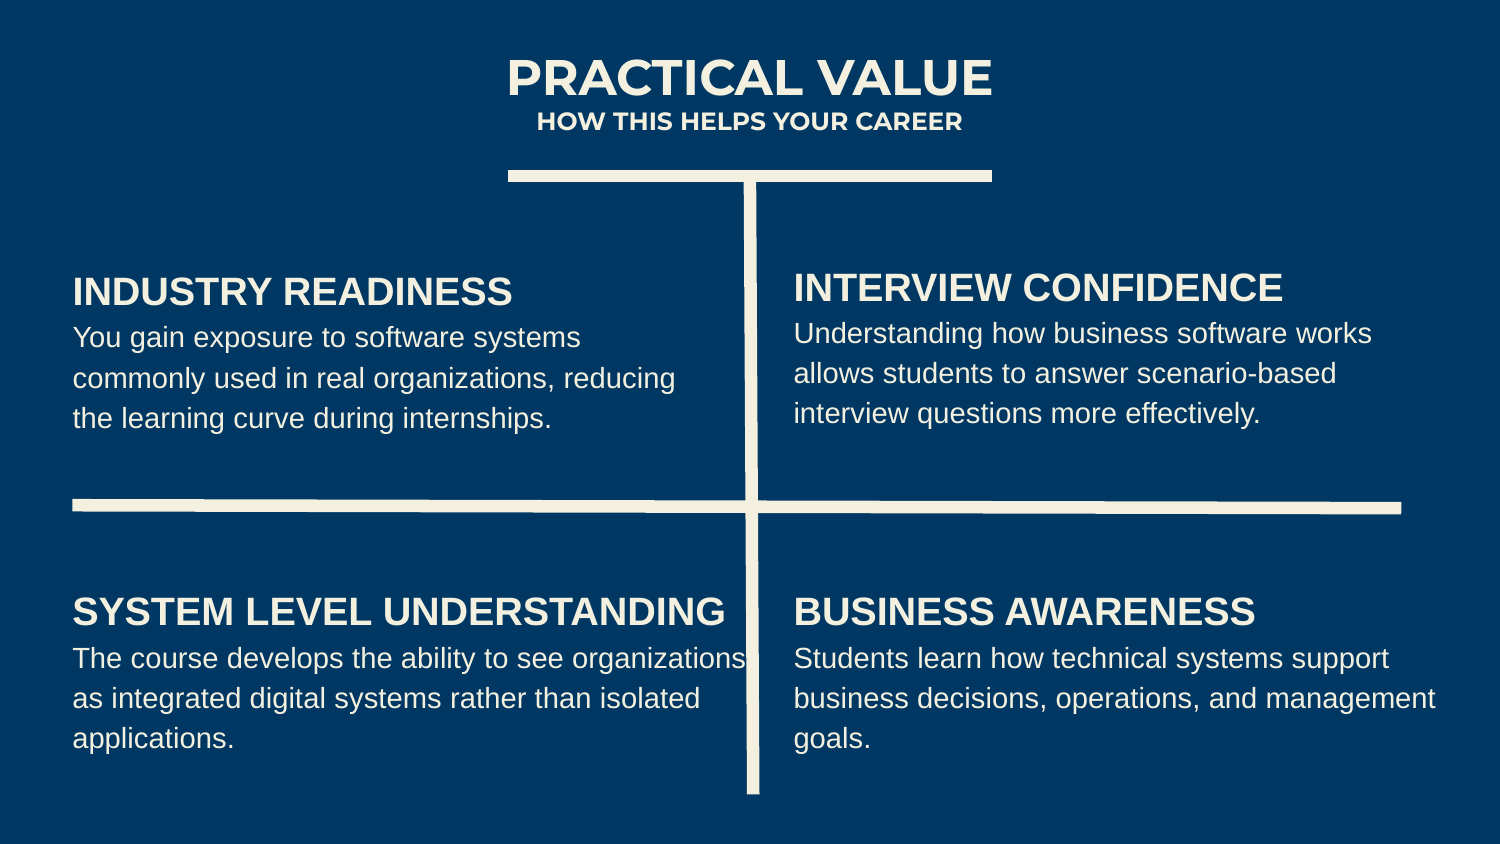

PRACTICAL VALUE
HOW THIS HELPS YOUR CAREER

INTERVIEW CONFIDENCE
Understanding how business software works allows students to answer scenario-based interview questions more effectively.
INDUSTRY READINESS
You gain exposure to software systems commonly used in real organizations, reducing the learning curve during internships.
SYSTEM LEVEL UNDERSTANDING
The course develops the ability to see organizations as integrated digital systems rather than isolated applications.
BUSINESS AWARENESS
Students learn how technical systems support business decisions, operations, and management goals.